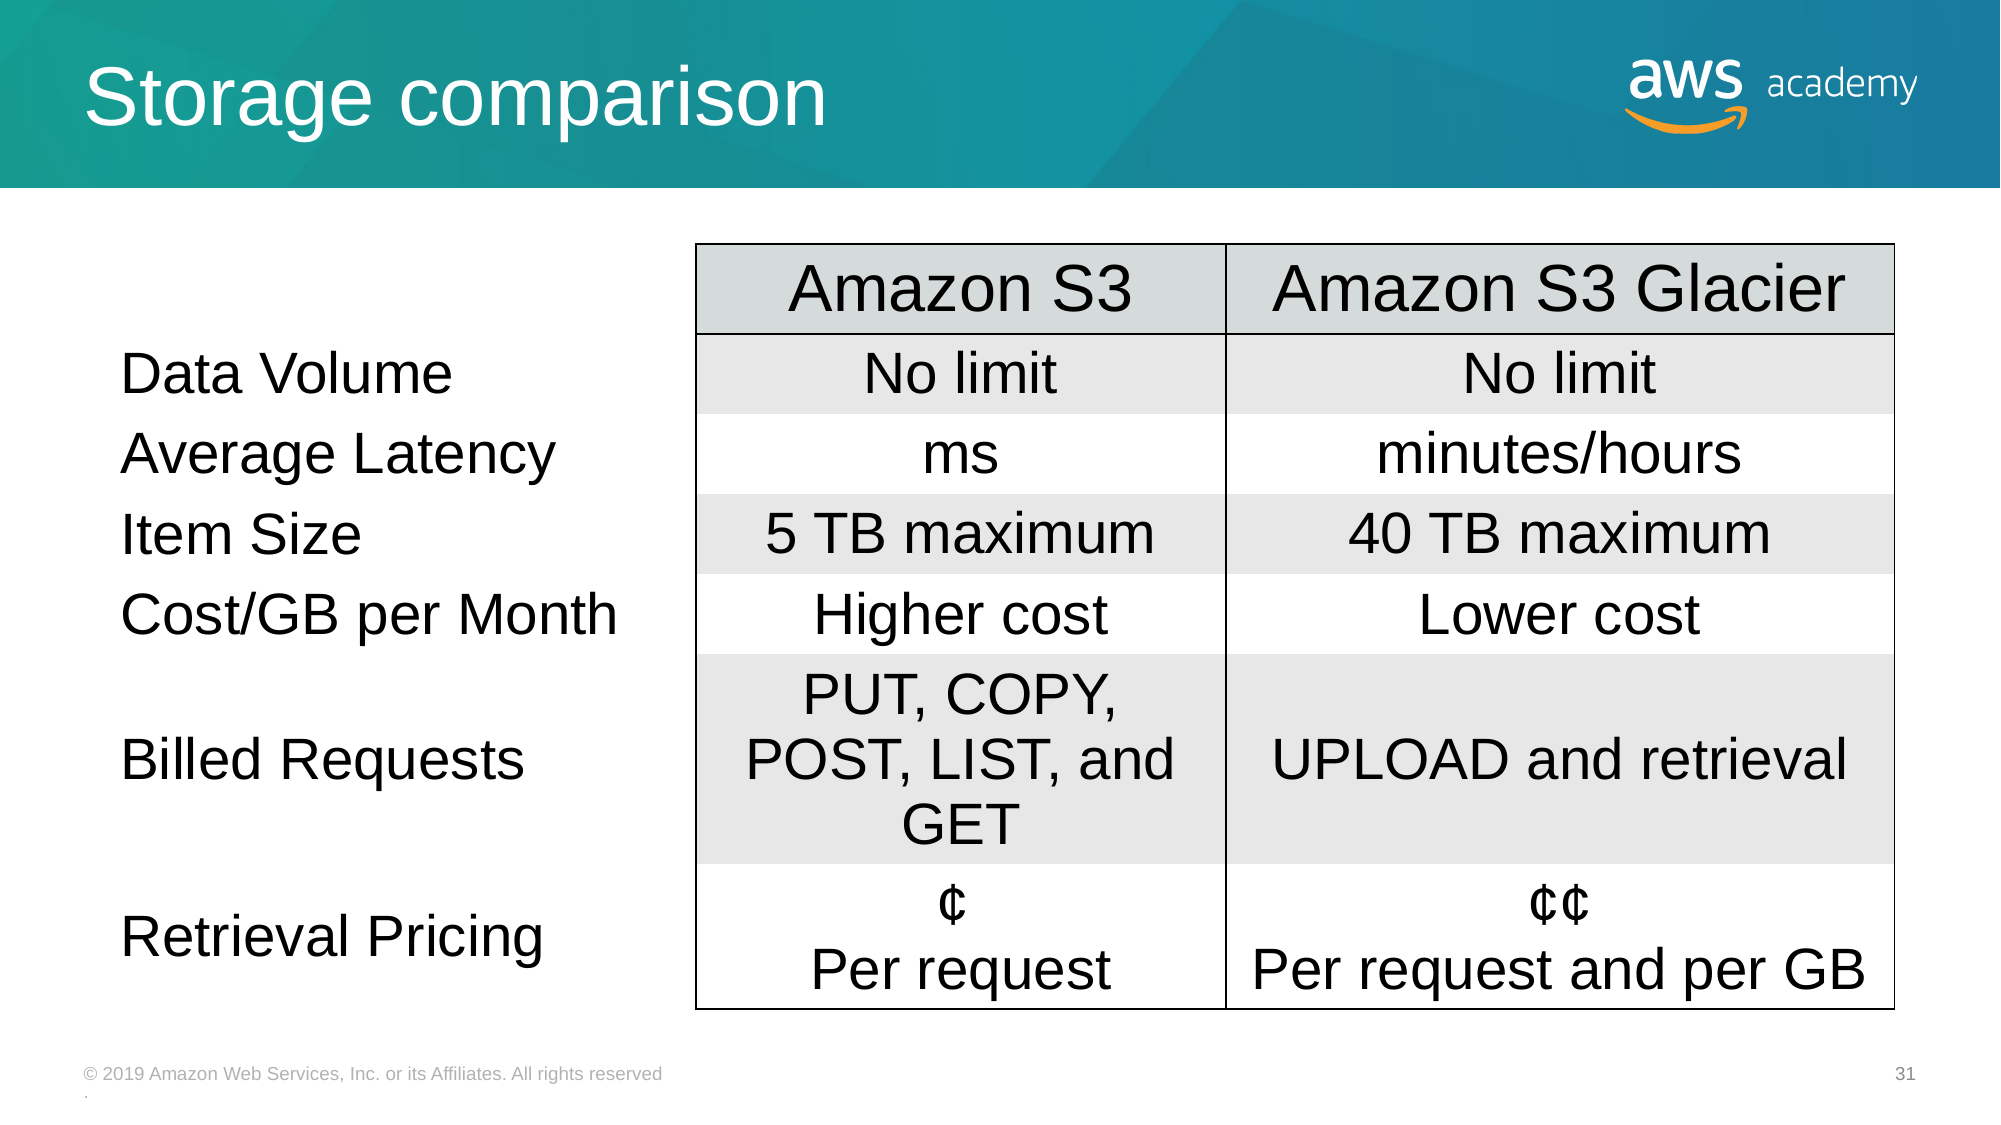

# Storage comparison
|  | Amazon S3 | Amazon S3 Glacier |
| --- | --- | --- |
| Data Volume | No limit | No limit |
| Average Latency | ms | minutes/hours |
| Item Size | 5 TB maximum | 40 TB maximum |
| Cost/GB per Month | Higher cost | Lower cost |
| Billed Requests | PUT, COPY, POST, LIST, and GET | UPLOAD and retrieval |
| Retrieval Pricing | ¢ Per request | ¢¢ Per request and per GB |
© 2019 Amazon Web Services, Inc. or its Affiliates. All rights reserved.
31